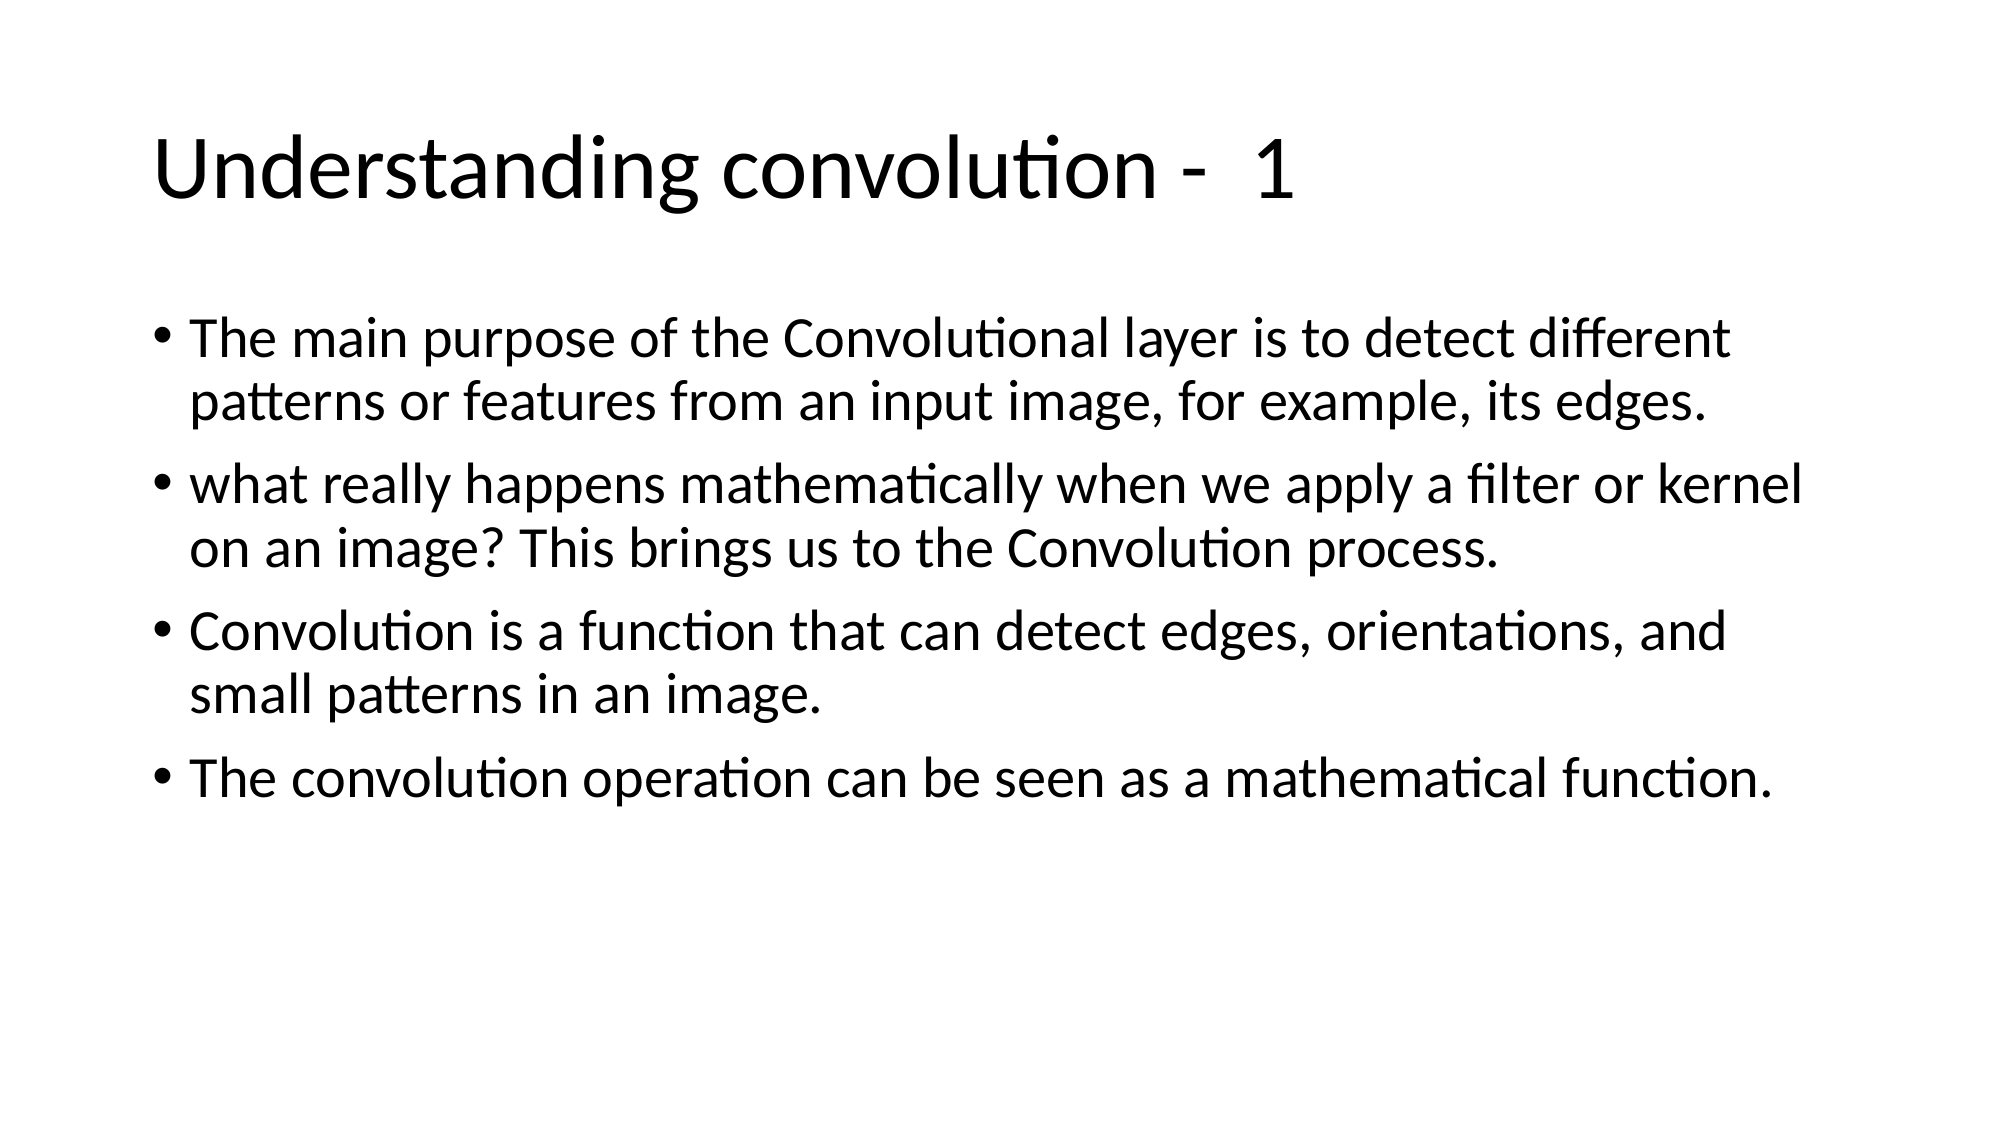

# Understanding convolution -  1
The main purpose of the Convolutional layer is to detect different patterns or features from an input image, for example, its edges.
what really happens mathematically when we apply a filter or kernel on an image? This brings us to the Convolution process.
Convolution is a function that can detect edges, orientations, and small patterns in an image.
The convolution operation can be seen as a mathematical function.